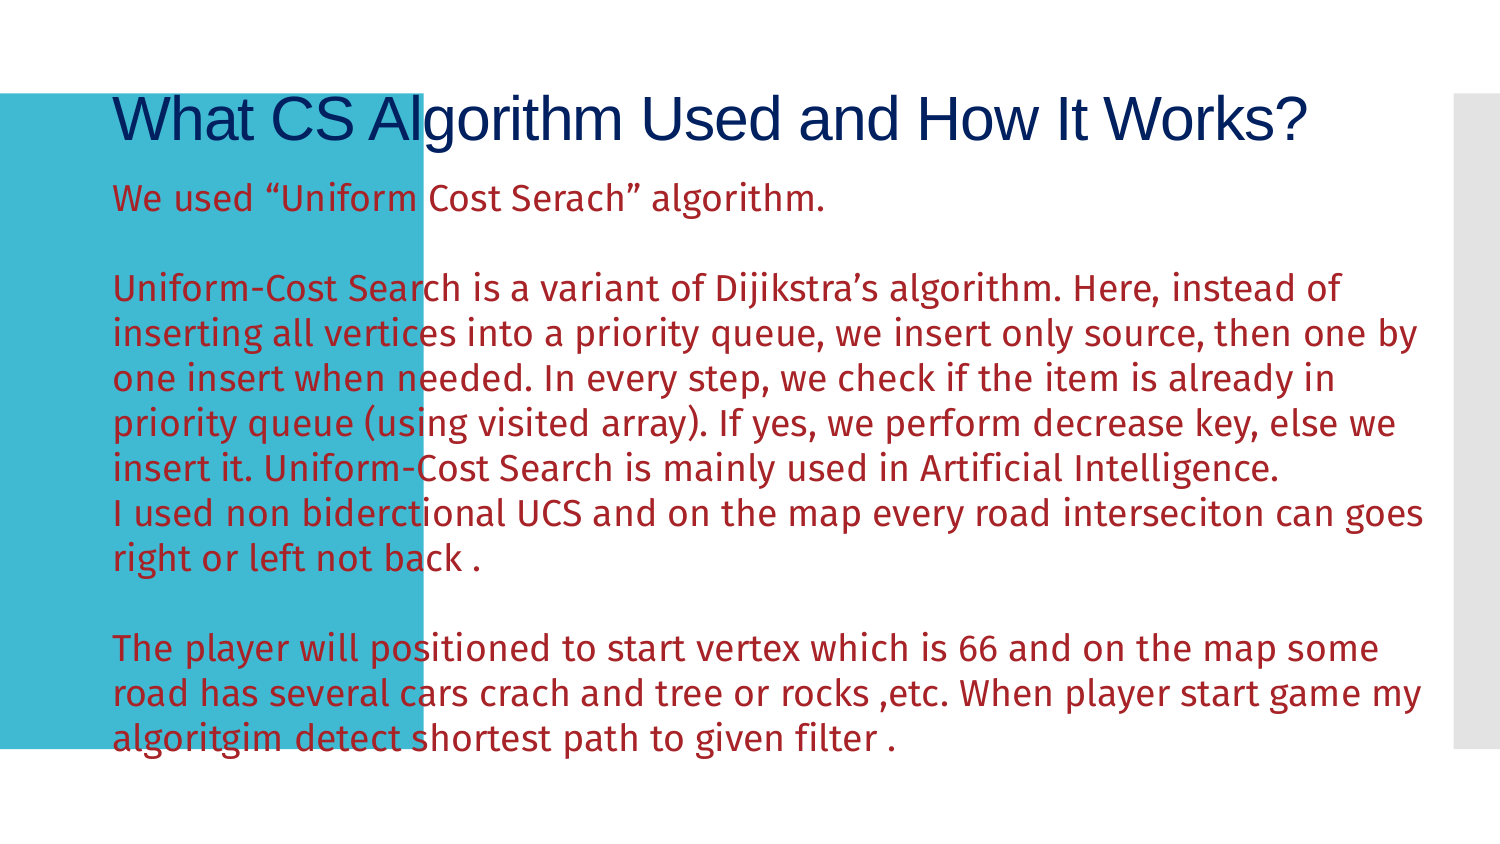

# What CS Algorithm Used and How It Works?
We used “Uniform Cost Serach” algorithm.

Uniform-Cost Search is a variant of Dijikstra’s algorithm. Here, instead of inserting all vertices into a priority queue, we insert only source, then one by one insert when needed. In every step, we check if the item is already in priority queue (using visited array). If yes, we perform decrease key, else we insert it. Uniform-Cost Search is mainly used in Artificial Intelligence.
I used non biderctional UCS and on the map every road interseciton can goes right or left not back .

The player will positioned to start vertex which is 66 and on the map some road has several cars crach and tree or rocks ,etc. When player start game my algoritgim detect shortest path to given filter .